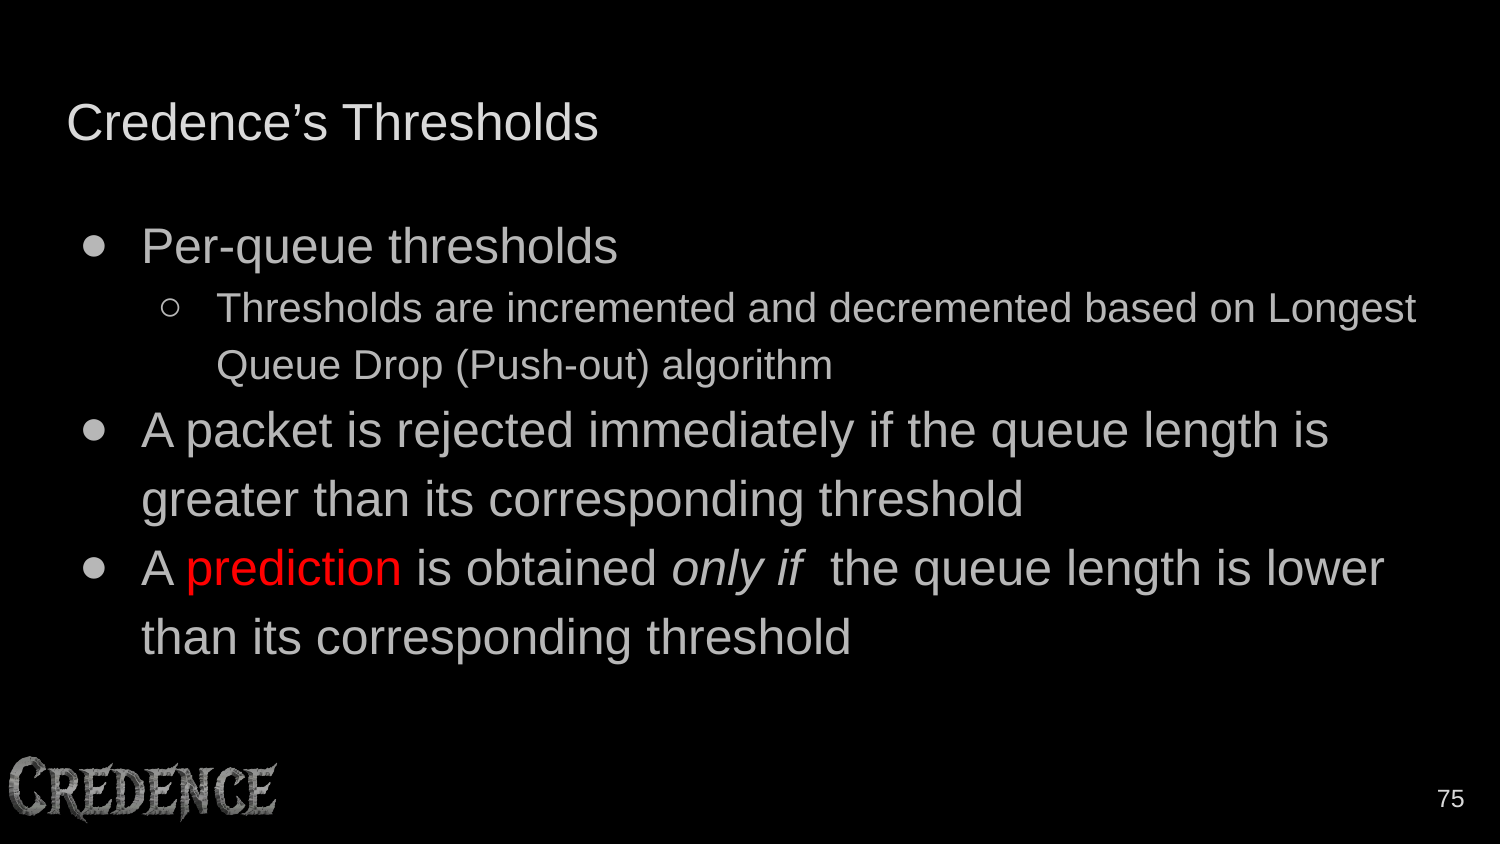

# Credence’s Thresholds
Per-queue thresholds
Thresholds are incremented and decremented based on Longest Queue Drop (Push-out) algorithm
A packet is rejected immediately if the queue length is greater than its corresponding threshold
A prediction is obtained only if  the queue length is lower than its corresponding threshold
75